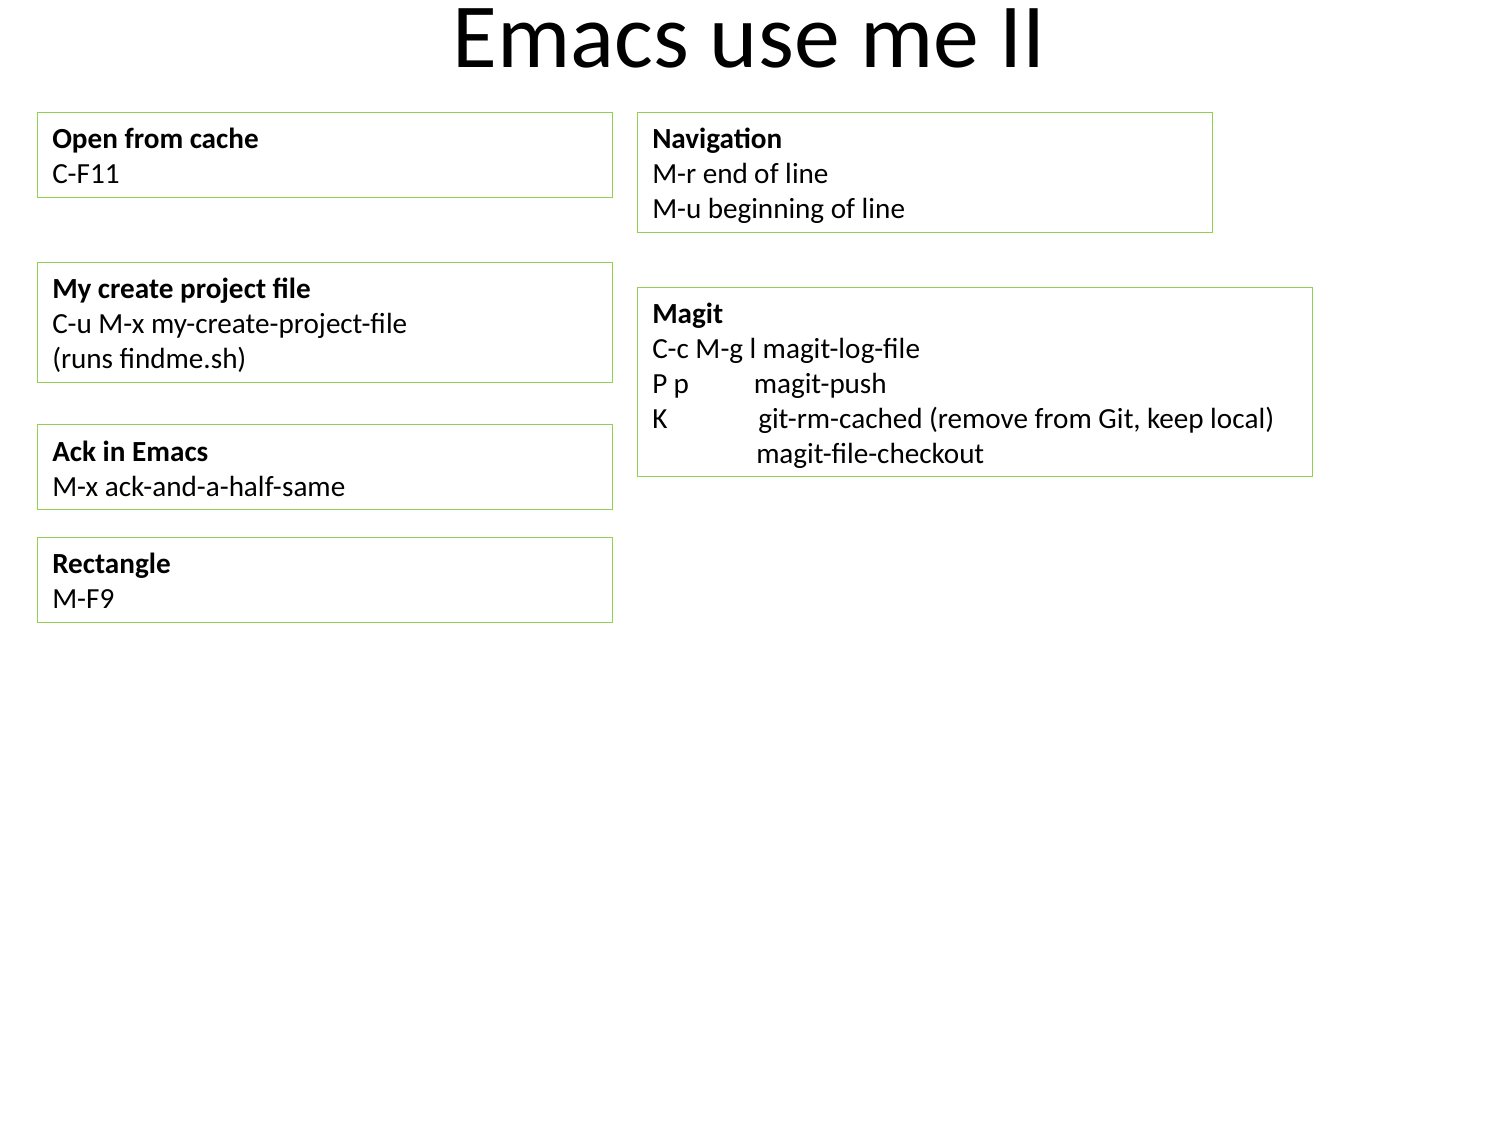

# Emacs use me II
Open from cache
C-F11
Navigation
M-r end of line
M-u beginning of line
My create project file
C-u M-x my-create-project-file
(runs findme.sh)
Magit
C-c M-g l magit-log-file
P p          magit-push
K              git-rm-cached (remove from Git, keep local)
                magit-file-checkout
Ack in Emacs
M-x ack-and-a-half-same
Rectangle
M-F9